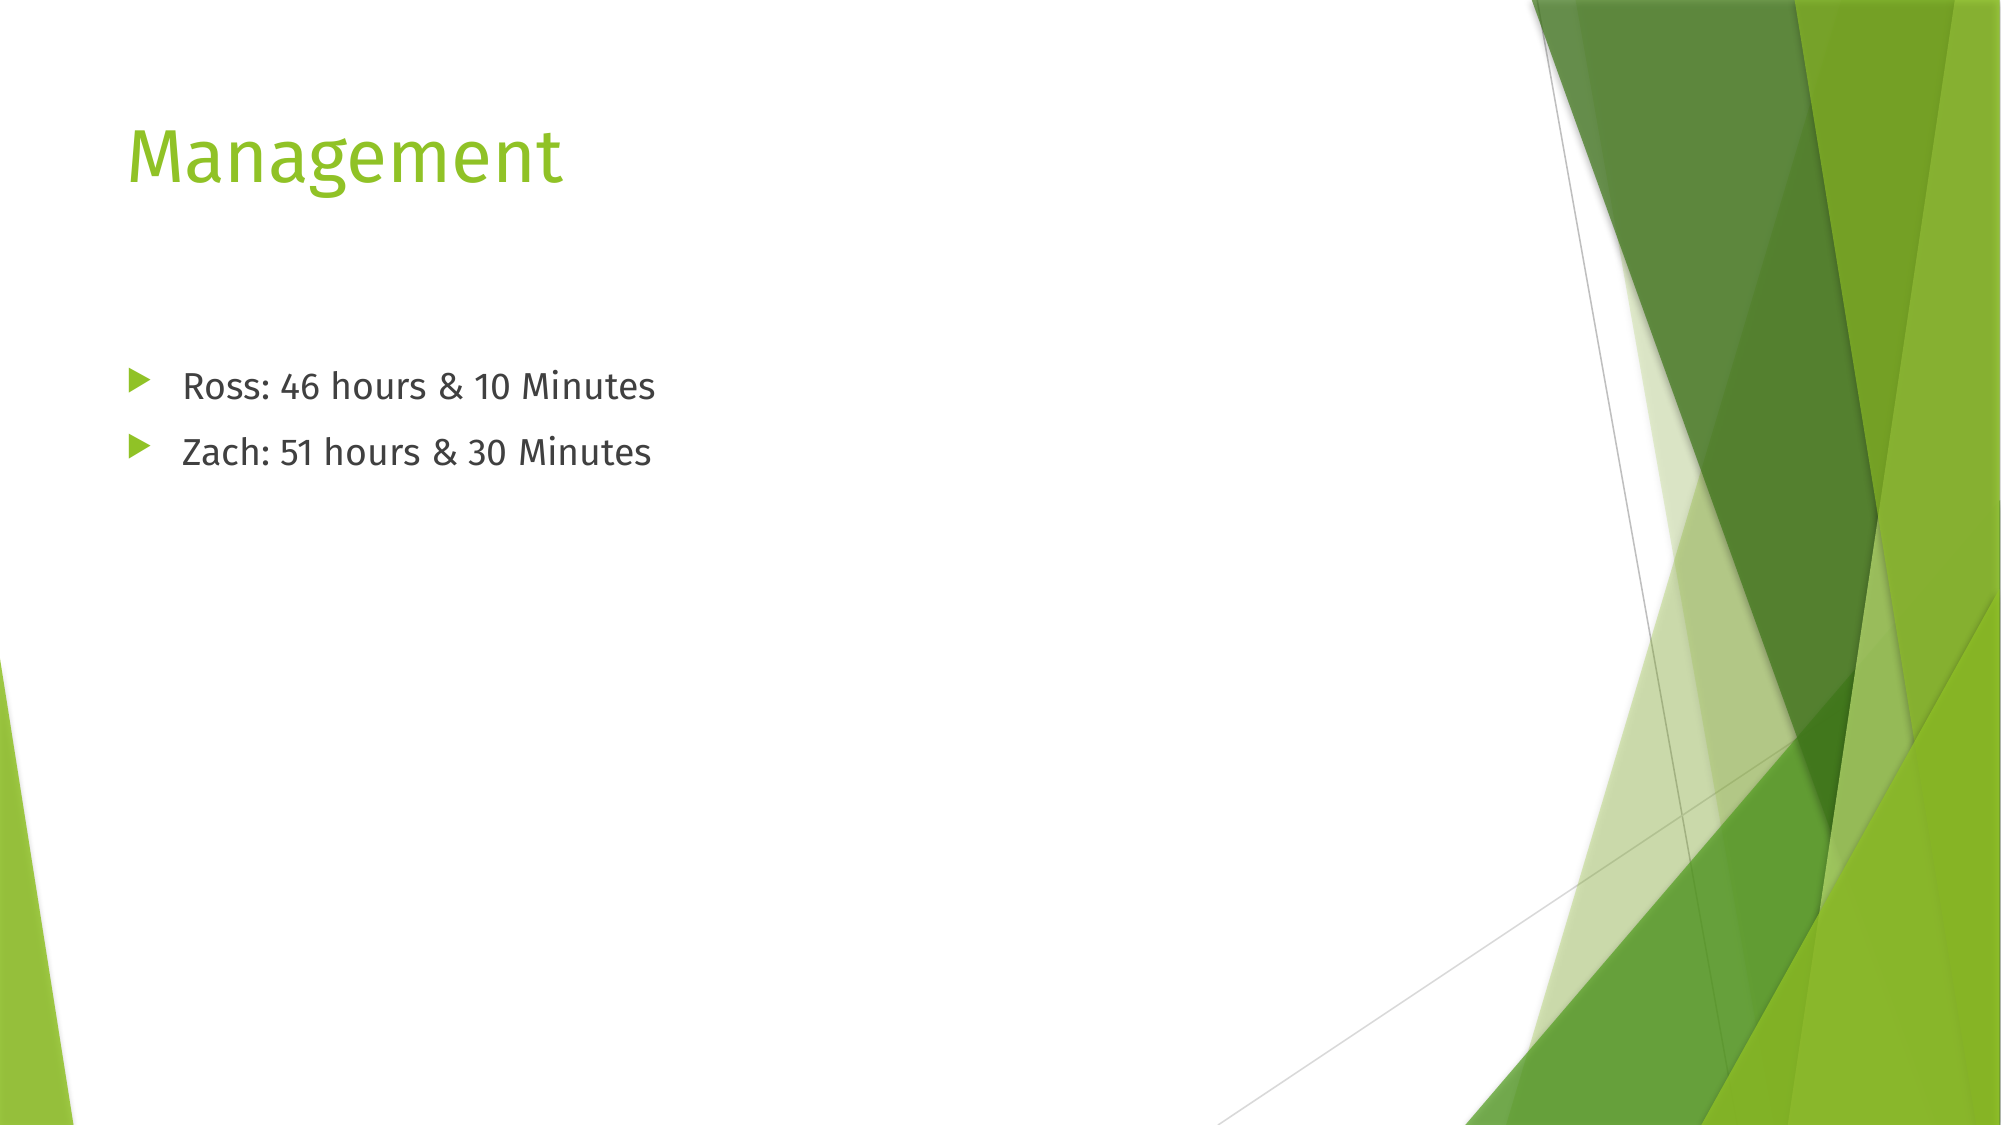

# Management
Ross: 46 hours & 10 Minutes
Zach: 51 hours & 30 Minutes